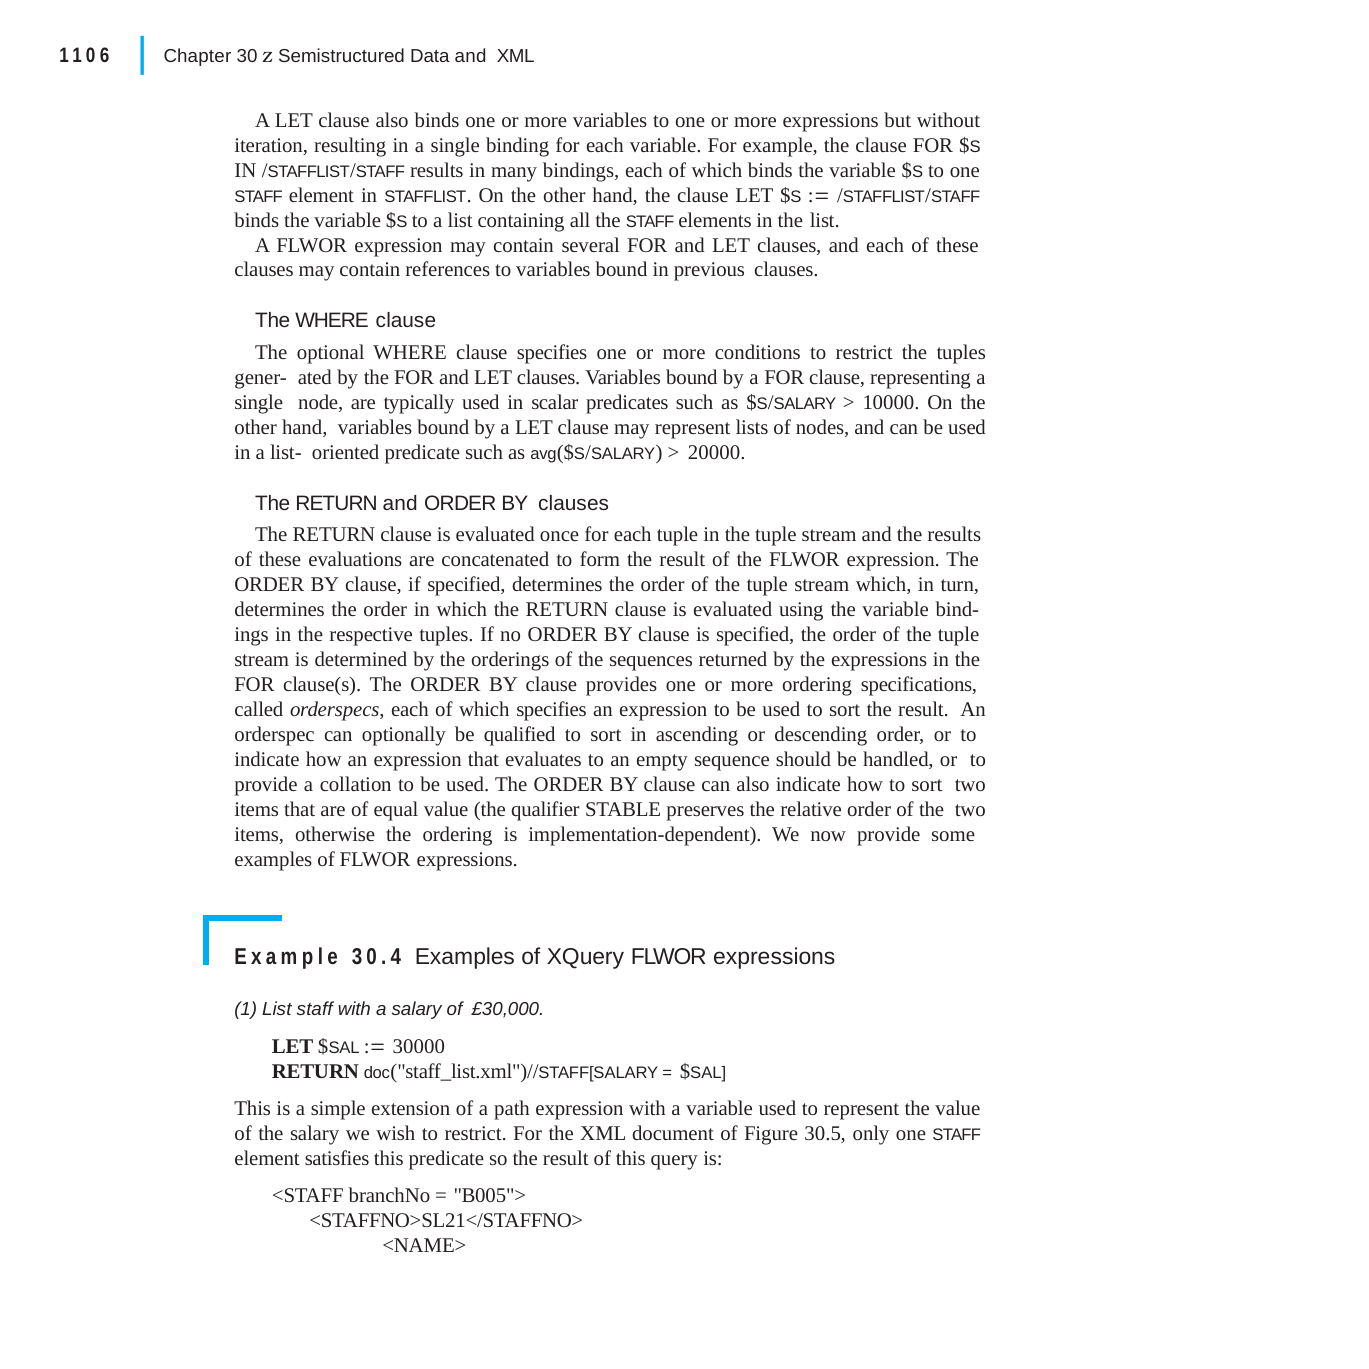

|
1106
Chapter 30 z Semistructured Data and XML
A LET clause also binds one or more variables to one or more expressions but without  iteration, resulting in a single binding for each variable. For example, the clause FOR $S  IN /STAFFLIST/STAFF results in many bindings, each of which binds the variable $S to one  STAFF element in STAFFLIST. On the other hand, the clause LET $S := /STAFFLIST/STAFF  binds the variable $S to a list containing all the STAFF elements in the list.
A FLWOR expression may contain several FOR and LET clauses, and each of these  clauses may contain references to variables bound in previous clauses.

The WHERE clause
The optional WHERE clause specifies one or more conditions to restrict the tuples gener-  ated by the FOR and LET clauses. Variables bound by a FOR clause, representing a single  node, are typically used in scalar predicates such as $S/SALARY > 10000. On the other hand,  variables bound by a LET clause may represent lists of nodes, and can be used in a list-  oriented predicate such as avg($S/SALARY) > 20000.

The RETURN and ORDER BY clauses
The RETURN clause is evaluated once for each tuple in the tuple stream and the results  of these evaluations are concatenated to form the result of the FLWOR expression. The  ORDER BY clause, if specified, determines the order of the tuple stream which, in turn,  determines the order in which the RETURN clause is evaluated using the variable bind-  ings in the respective tuples. If no ORDER BY clause is specified, the order of the tuple  stream is determined by the orderings of the sequences returned by the expressions in the  FOR clause(s). The ORDER BY clause provides one or more ordering specifications,  called orderspecs, each of which specifies an expression to be used to sort the result.  An orderspec can optionally be qualified to sort in ascending or descending order, or to  indicate how an expression that evaluates to an empty sequence should be handled, or  to provide a collation to be used. The ORDER BY clause can also indicate how to sort  two items that are of equal value (the qualifier STABLE preserves the relative order of the  two items, otherwise the ordering is implementation-dependent). We now provide some  examples of FLWOR expressions.

Example 30.4 Examples of XQuery FLWOR expressions

(1) List staff with a salary of £30,000.
LET $SAL := 30000
RETURN doc("staff_list.xml")//STAFF[SALARY = $SAL]
This is a simple extension of a path expression with a variable used to represent the value  of the salary we wish to restrict. For the XML document of Figure 30.5, only one STAFF  element satisfies this predicate so the result of this query is:
<STAFF branchNo = "B005">
<STAFFNO>SL21</STAFFNO>
<NAME>